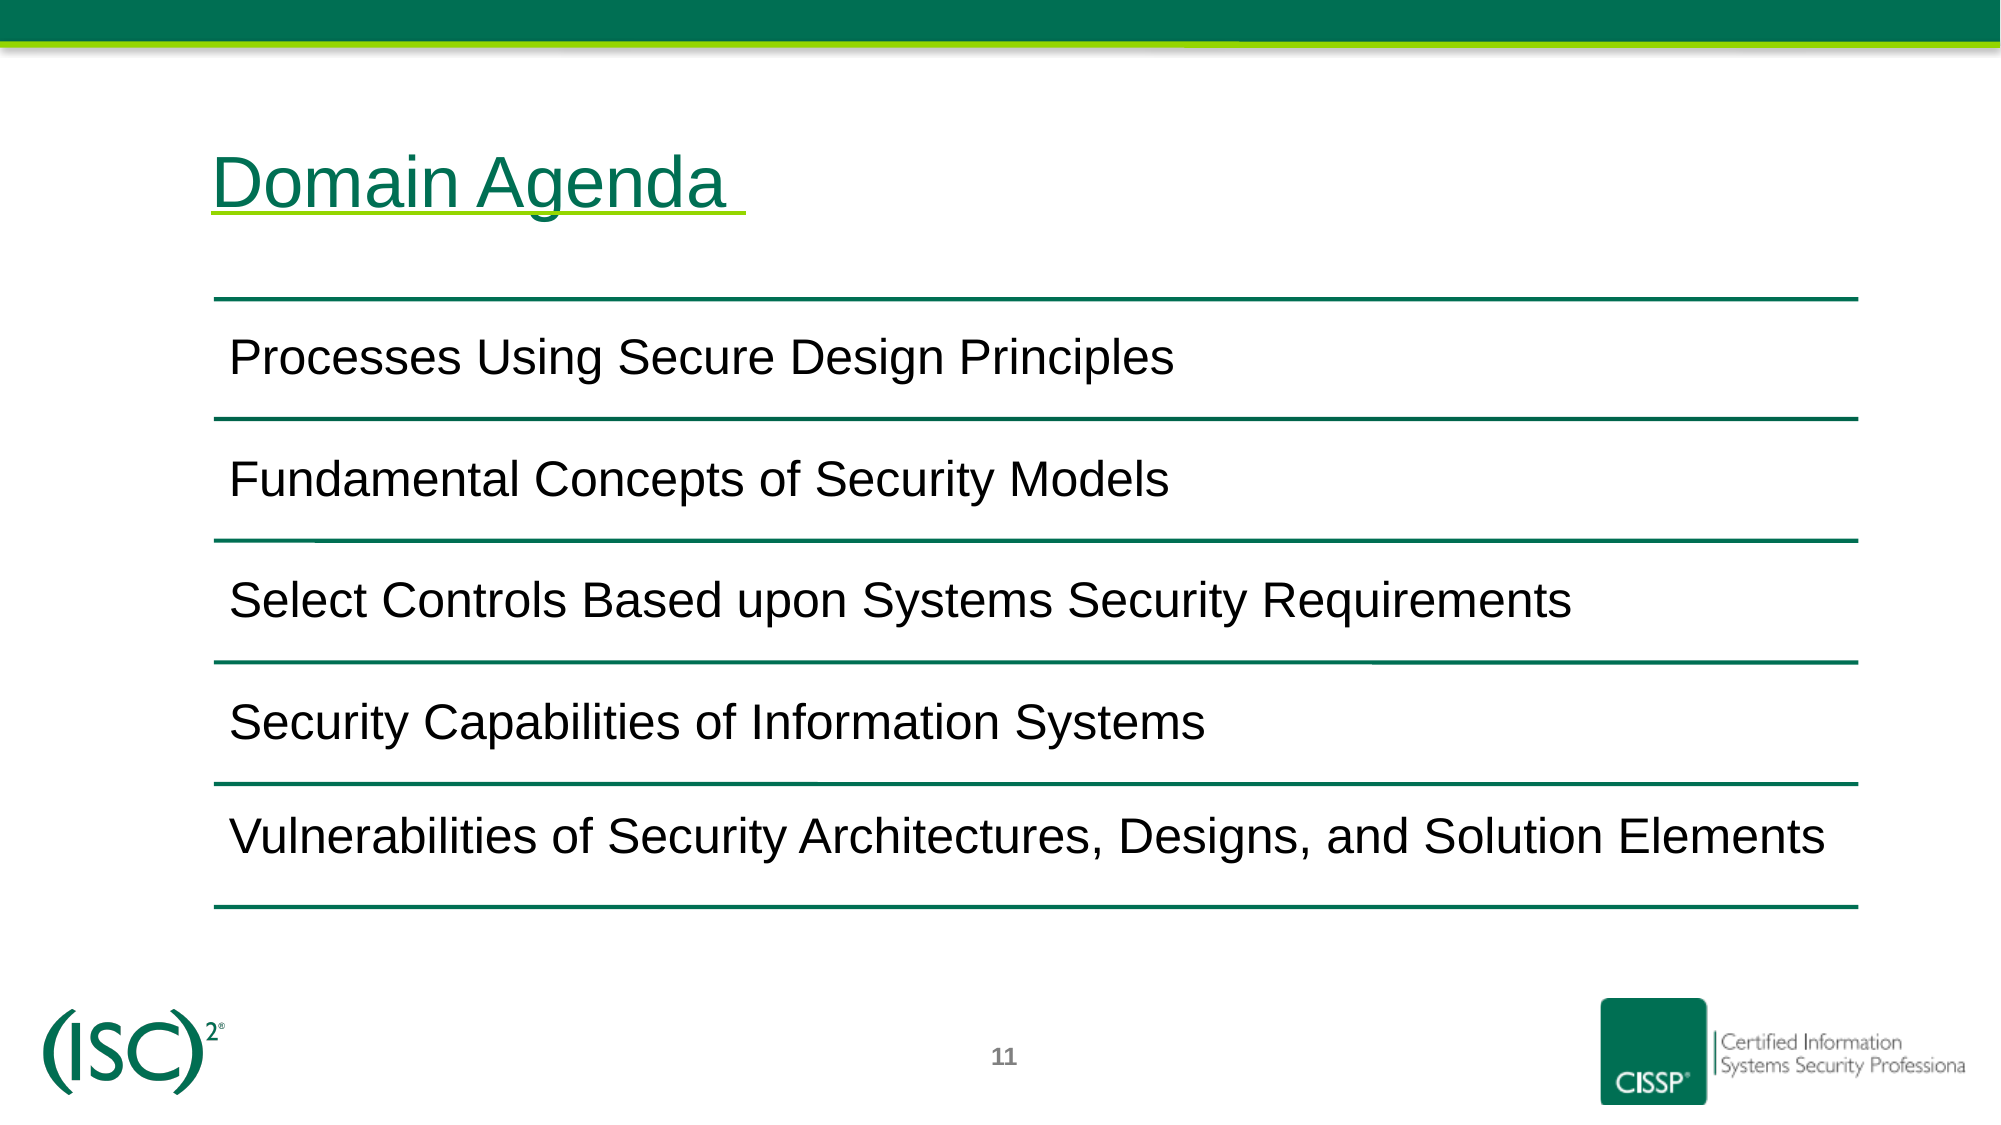

# Domain Agenda
Processes Using Secure Design Principles
Fundamental Concepts of Security Models
Select Controls Based upon Systems Security Requirements
Security Capabilities of Information Systems
Vulnerabilities of Security Architectures, Designs, and Solution Elements